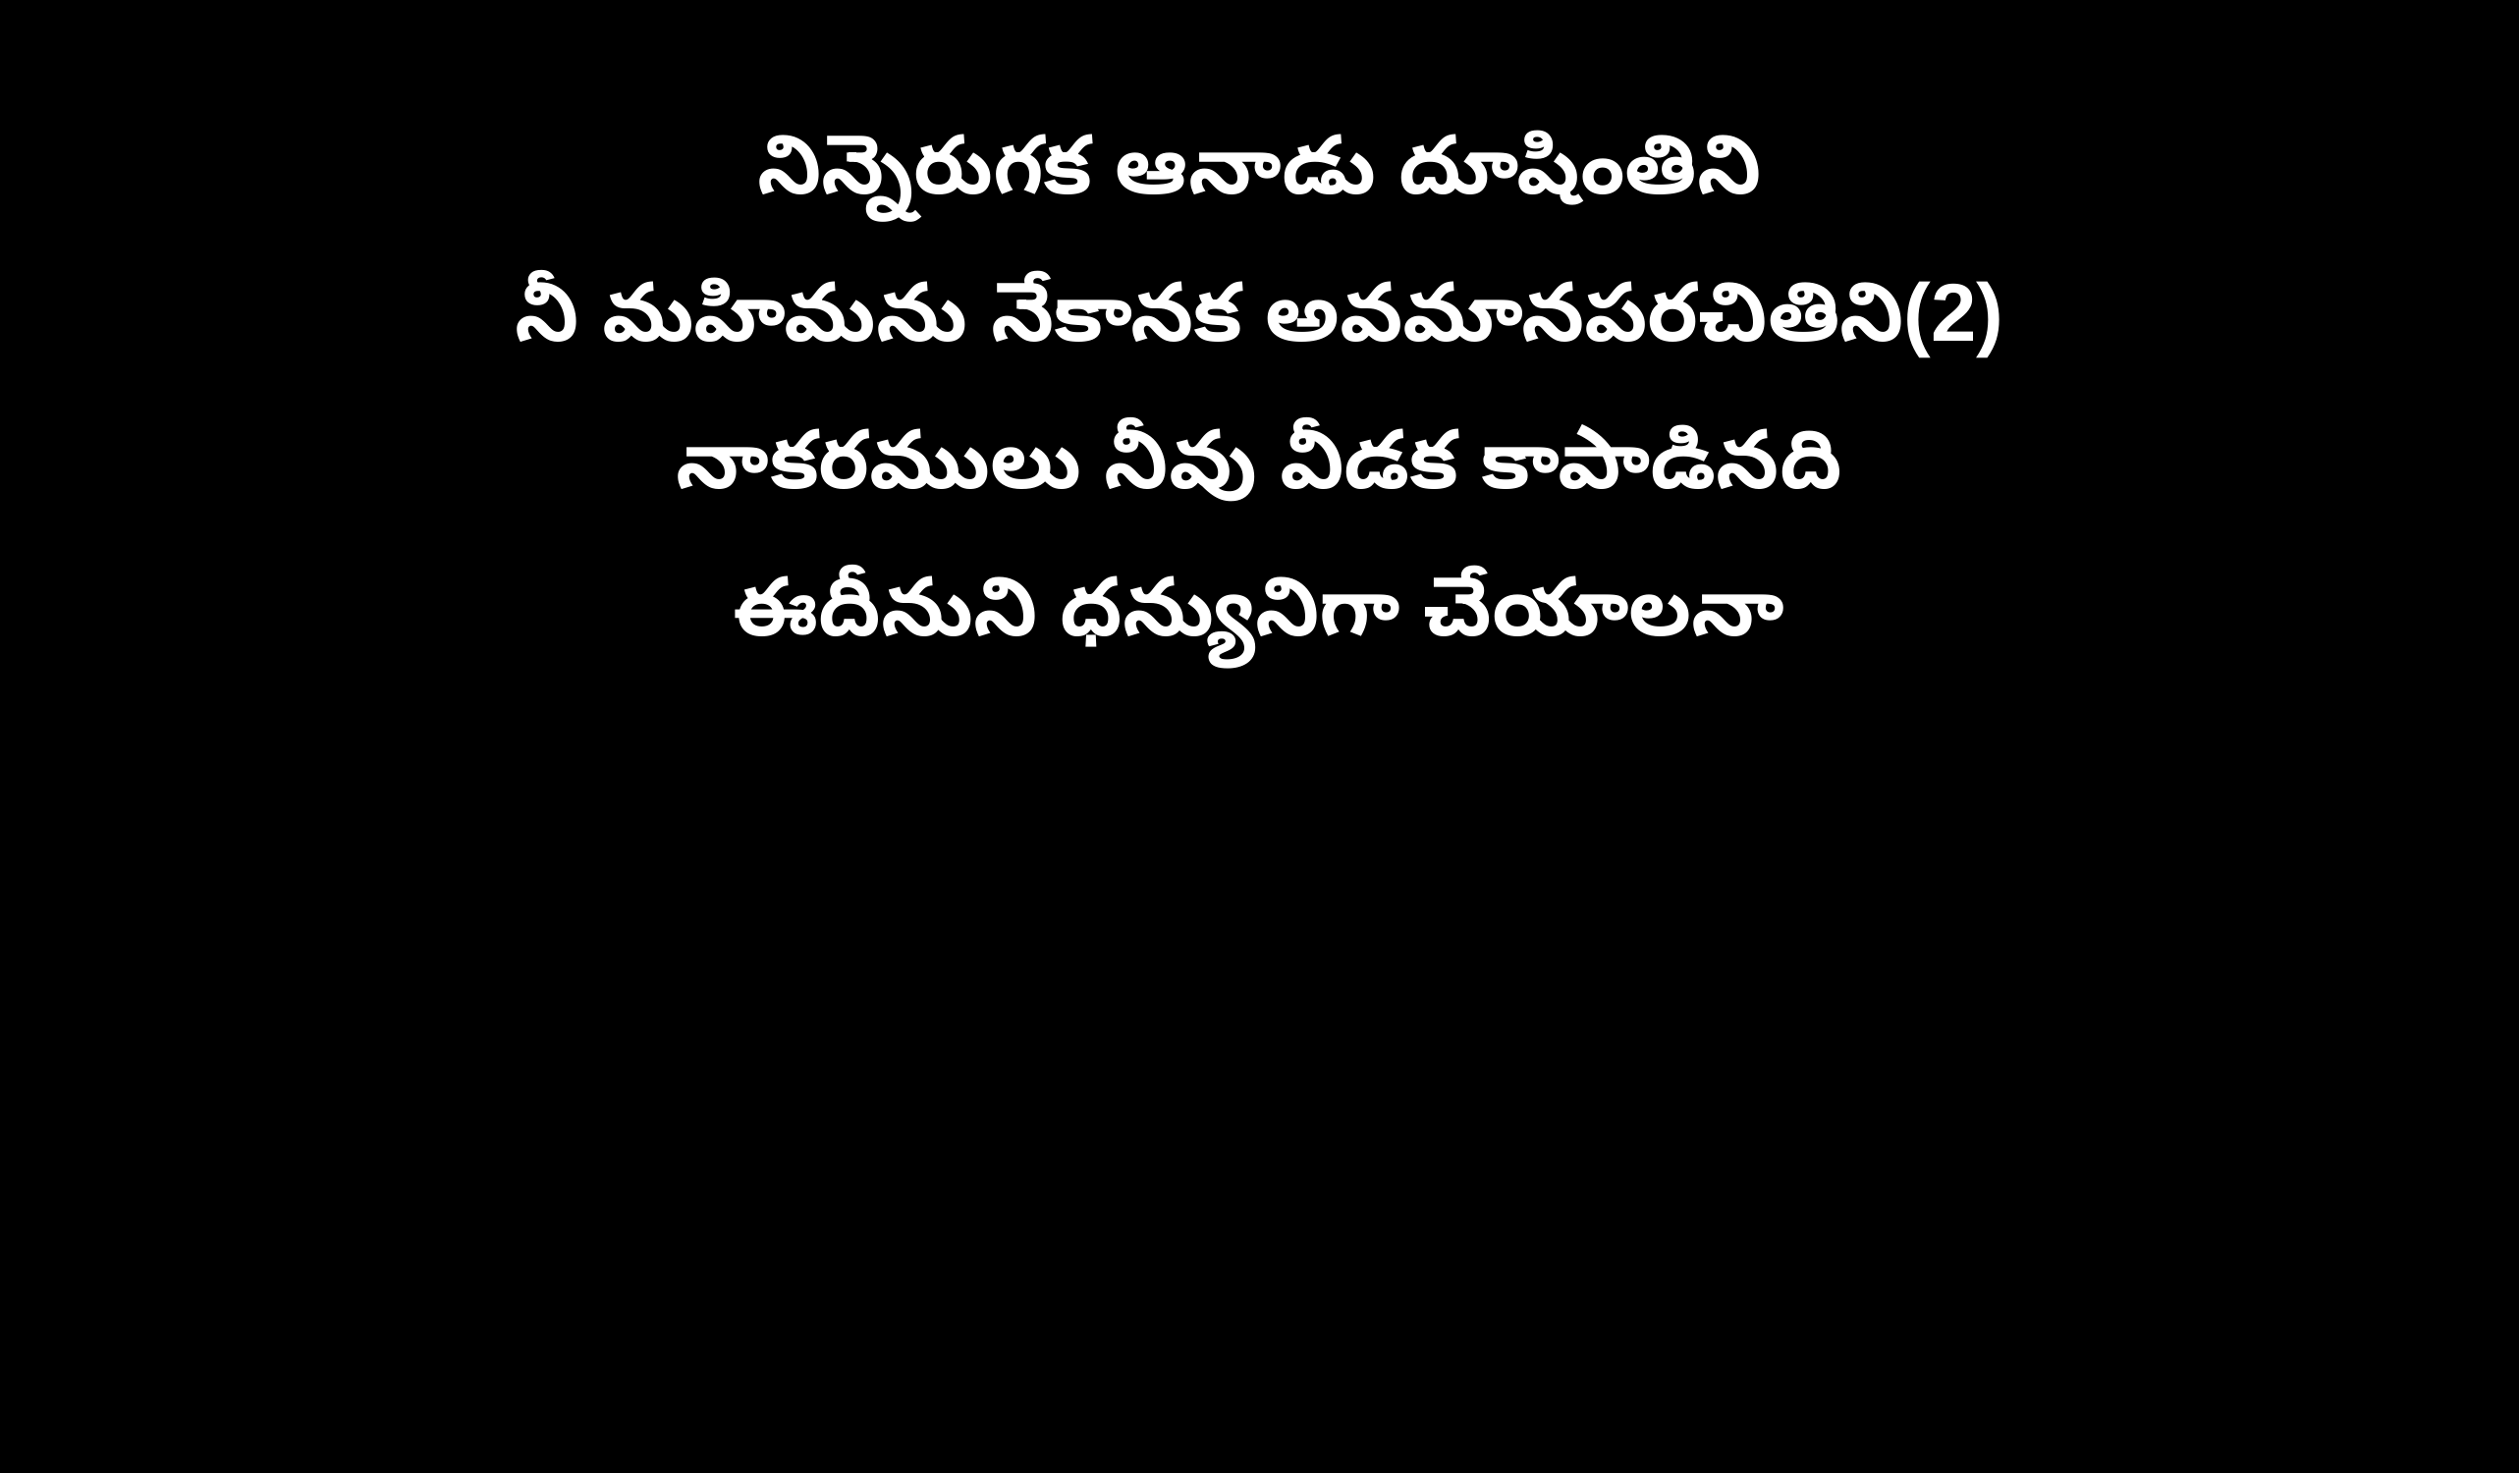

నిన్నెరుగక ఆనాడు దూషింతిని
నీ మహిమను నేకానక అవమానపరచితిని(2)
నాకరములు నీవు వీడక కాపాడినది
ఈదీనుని ధన్యునిగా చేయాలనా